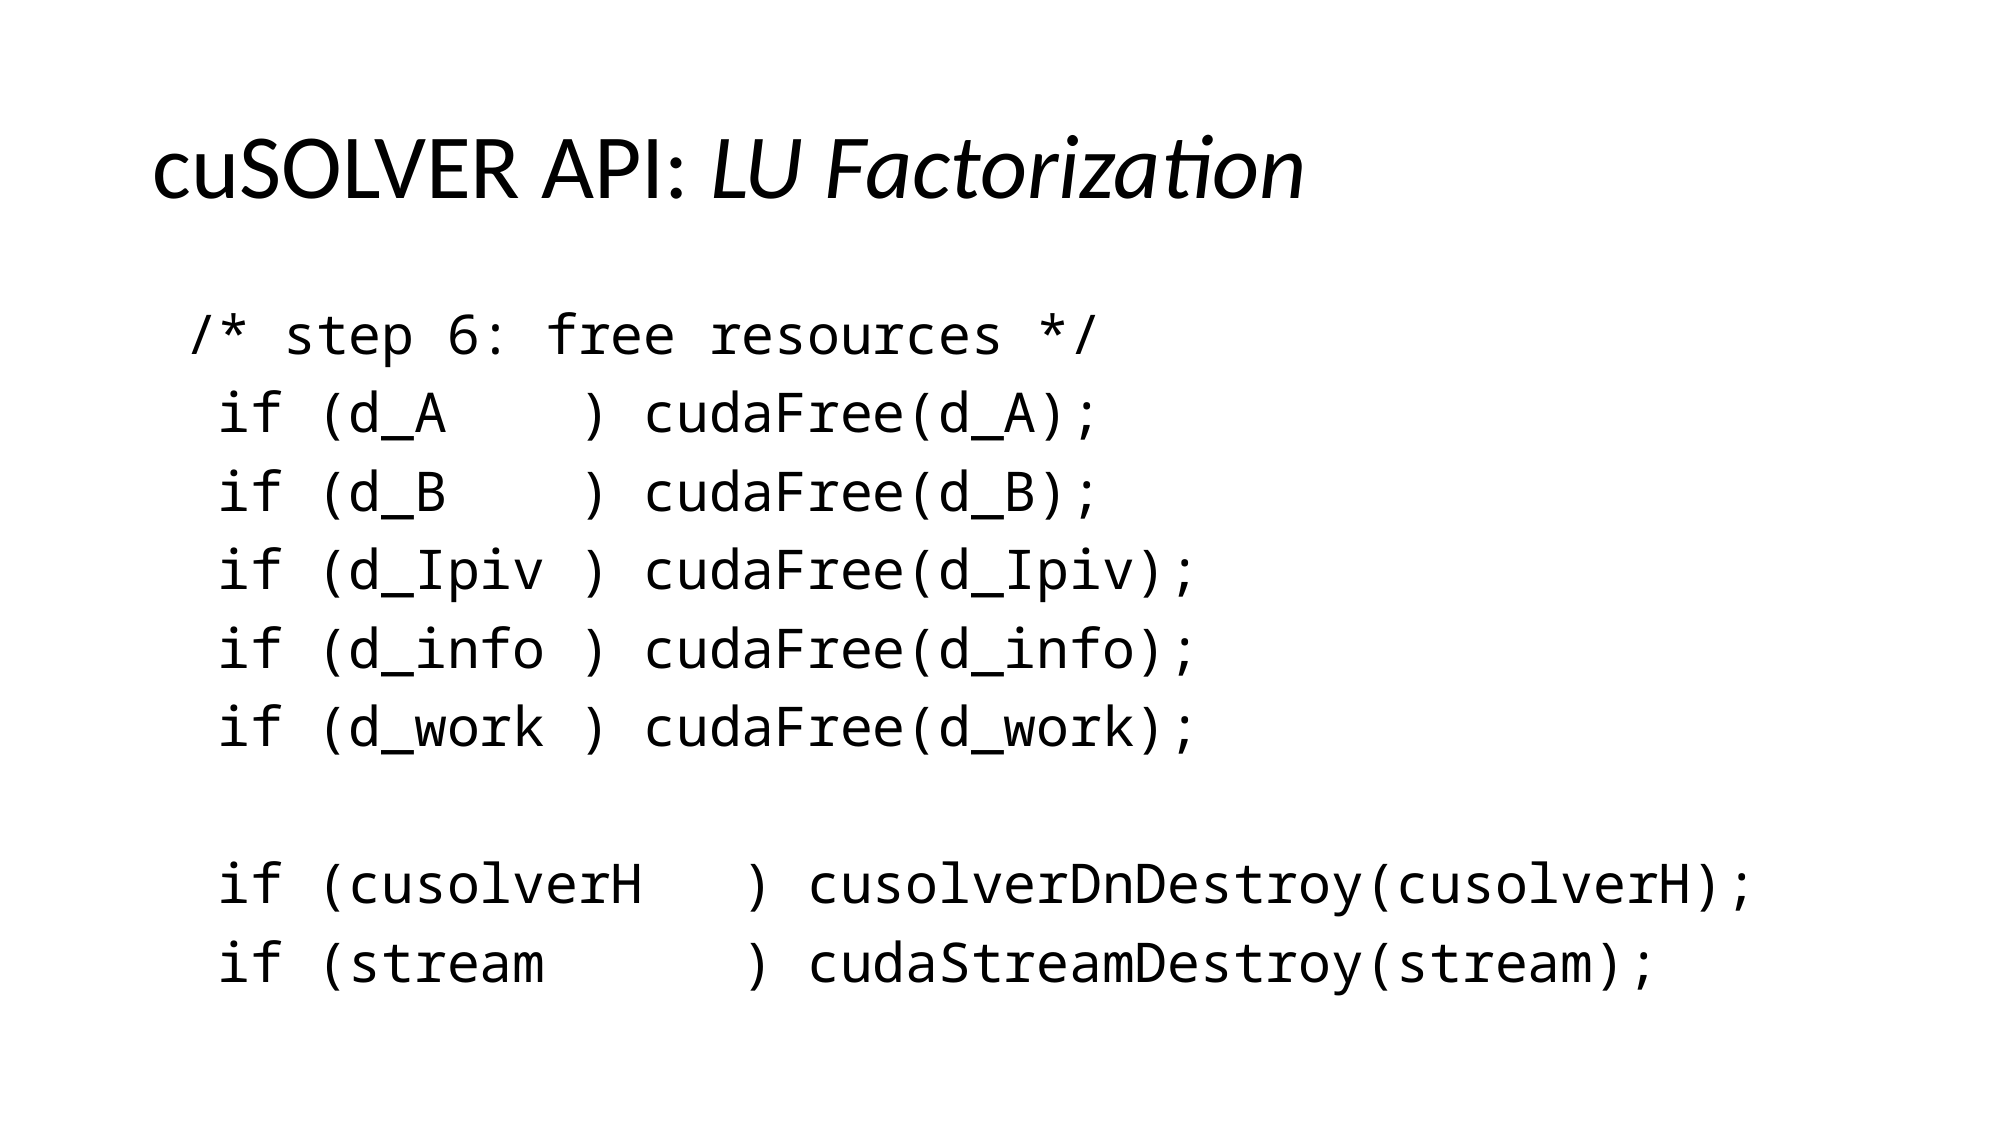

# cuSOLVER API: LU Factorization
 /* step 6: free resources */
  if (d_A    ) cudaFree(d_A);
  if (d_B    ) cudaFree(d_B);
  if (d_Ipiv ) cudaFree(d_Ipiv);
  if (d_info ) cudaFree(d_info);
  if (d_work ) cudaFree(d_work);

  if (cusolverH   ) cusolverDnDestroy(cusolverH);
  if (stream      ) cudaStreamDestroy(stream);